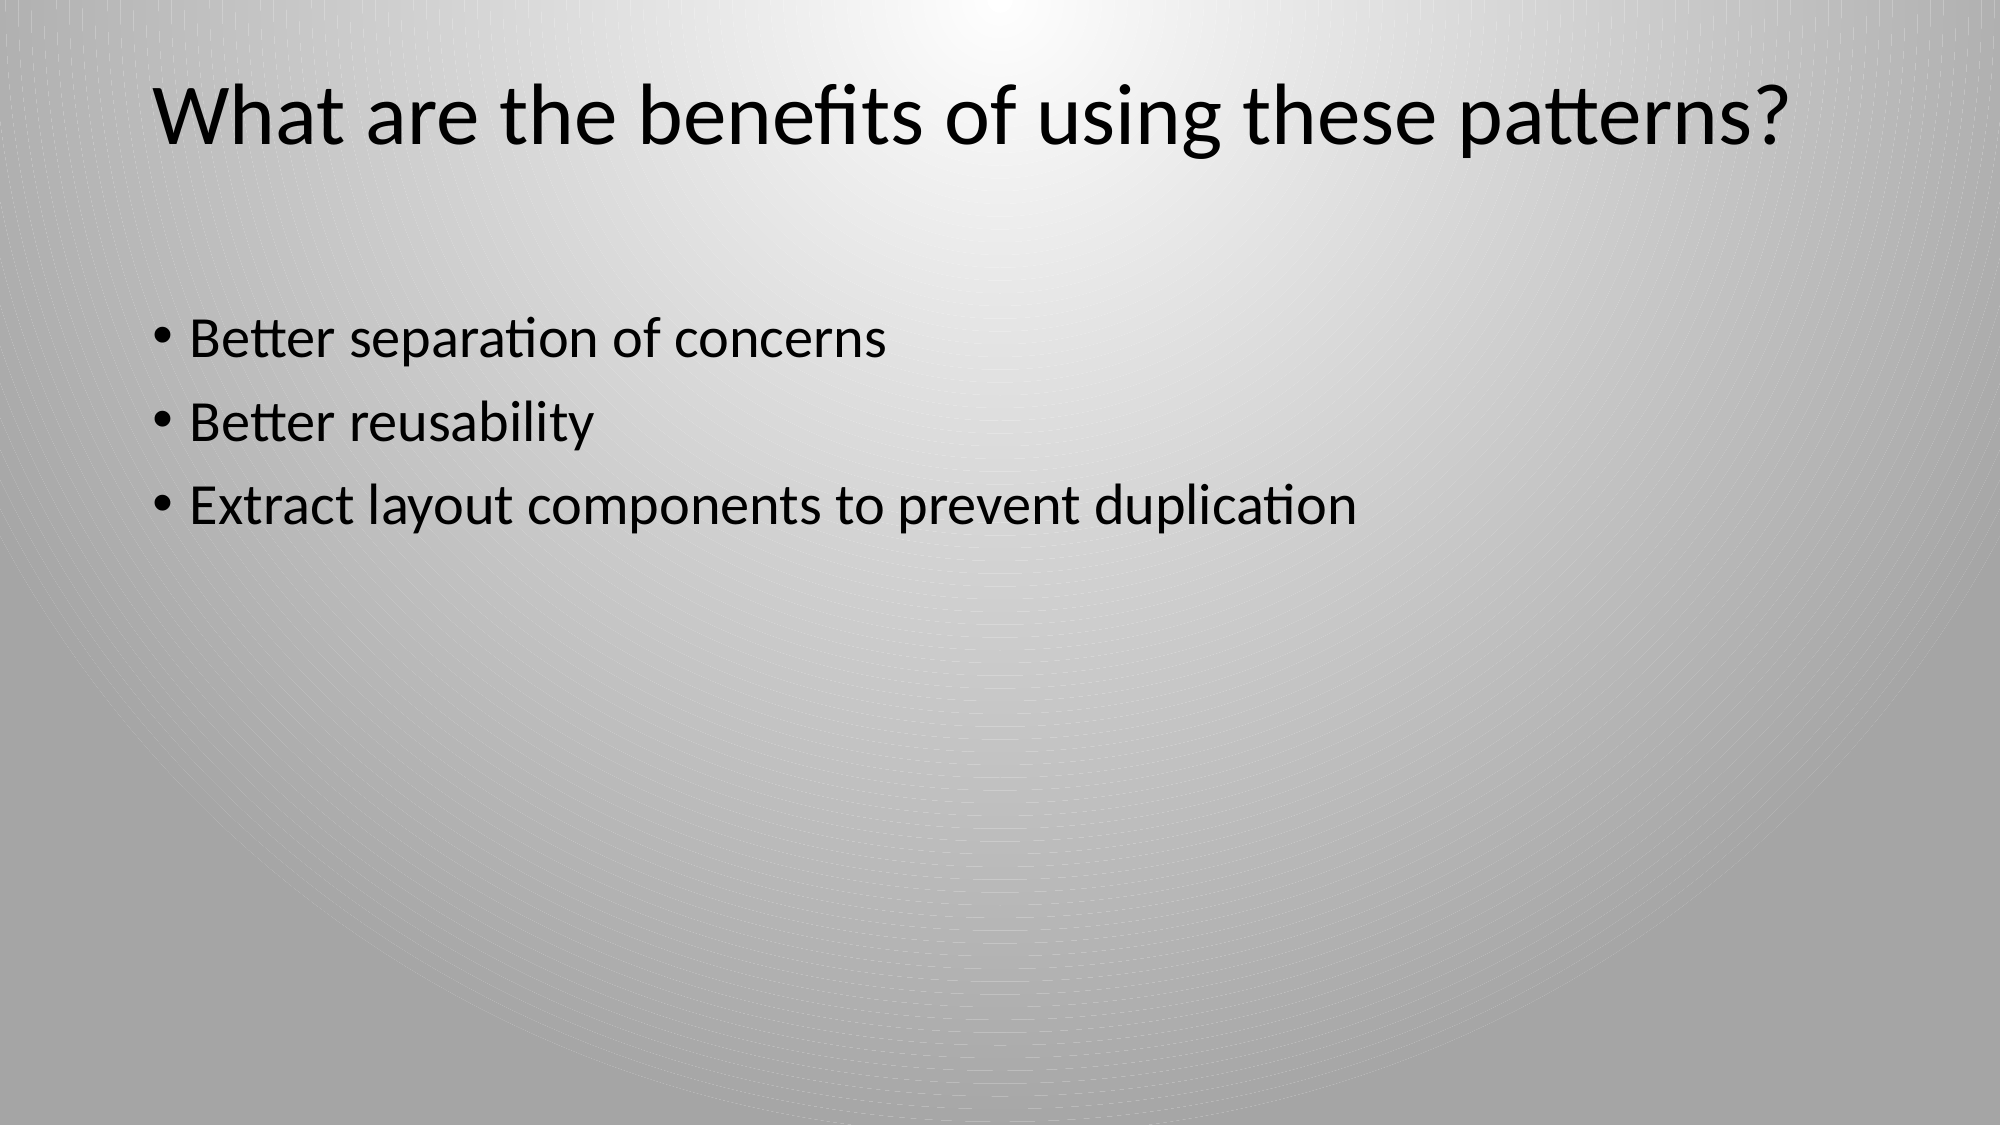

# What are the benefits of using these patterns?
Better separation of concerns
Better reusability
Extract layout components to prevent duplication